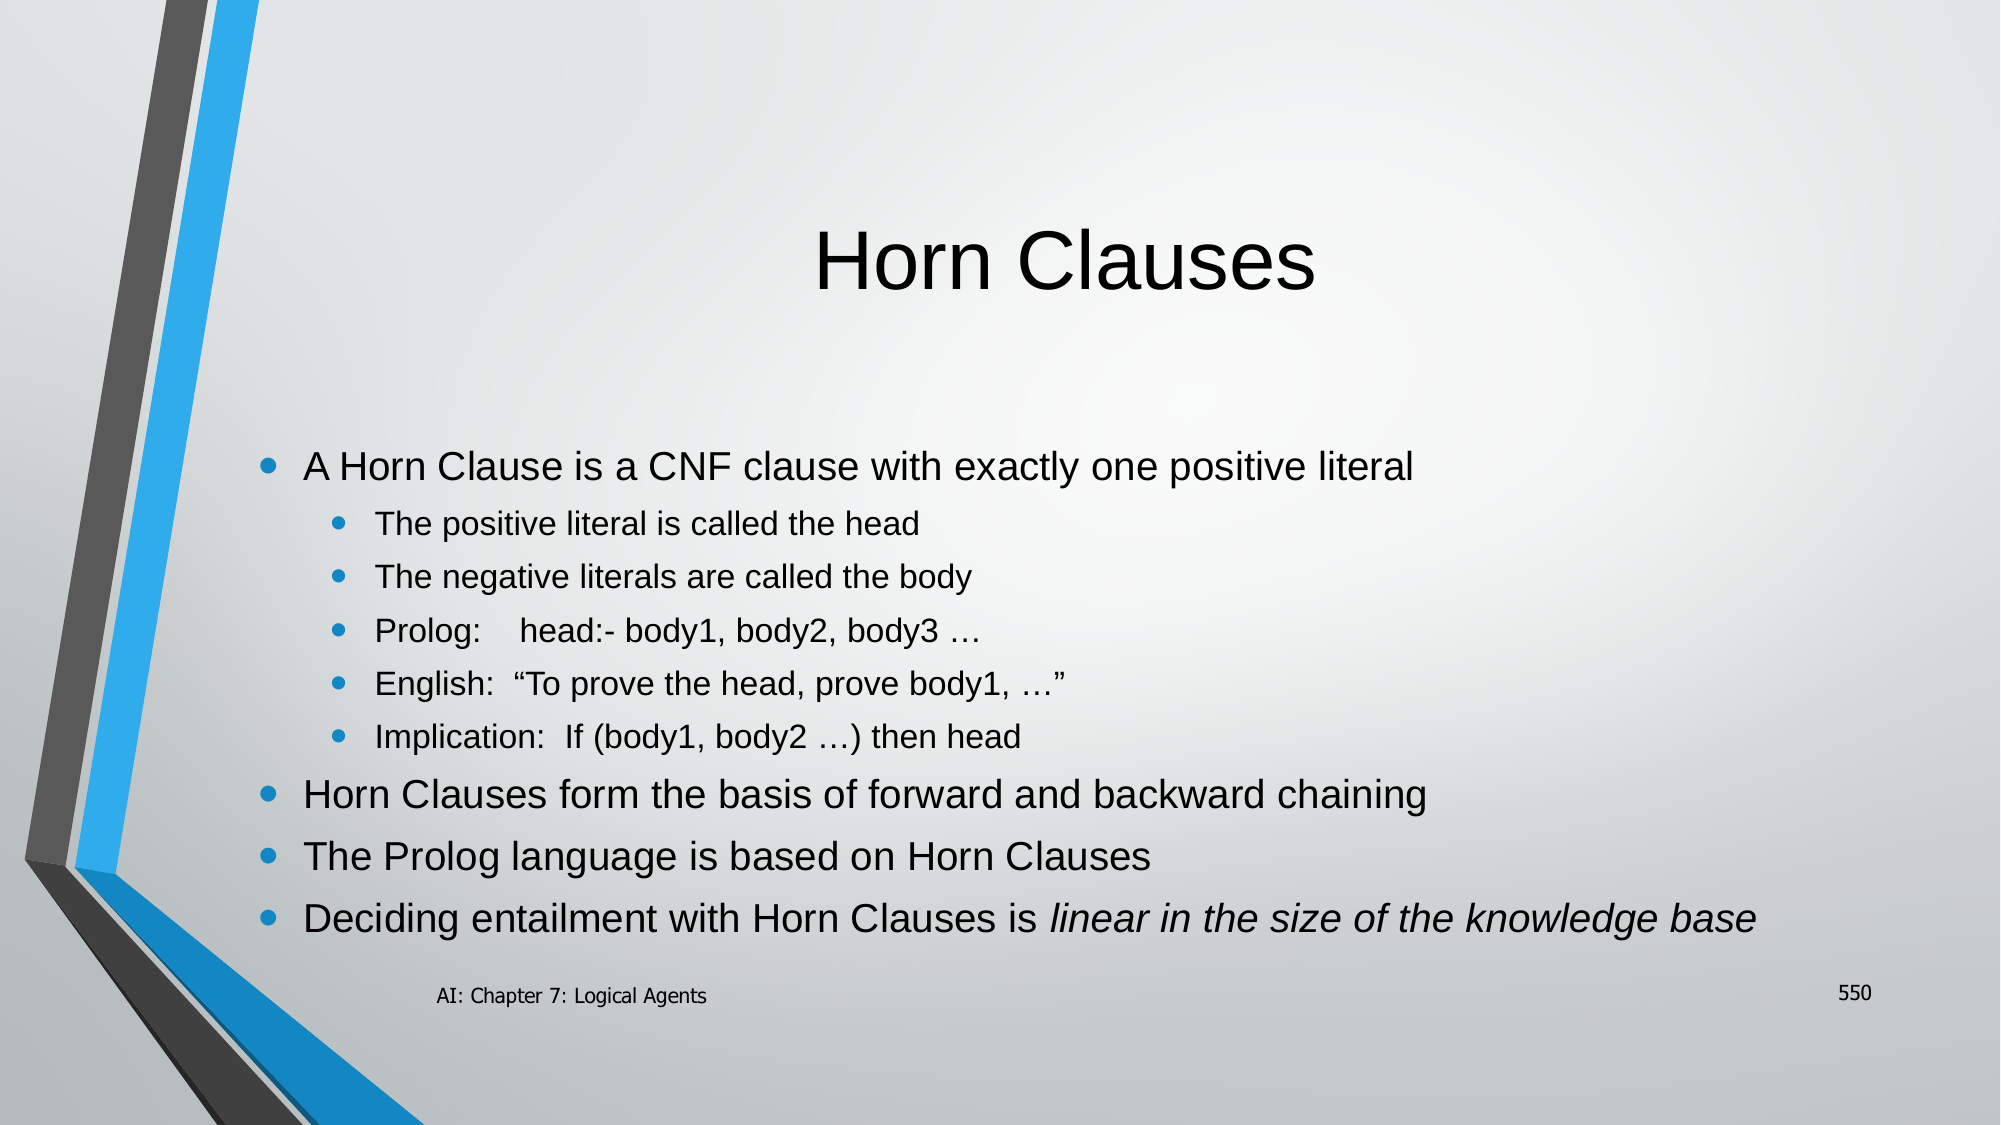

# Horn Clauses
A Horn Clause is a CNF clause with exactly one positive literal
The positive literal is called the head
The negative literals are called the body
Prolog:    head:- body1, body2, body3 …
English:  “To prove the head, prove body1, …”
Implication:  If (body1, body2 …) then head
Horn Clauses form the basis of forward and backward chaining
The Prolog language is based on Horn Clauses
Deciding entailment with Horn Clauses is linear in the size of the knowledge base
550
AI: Chapter 7: Logical Agents